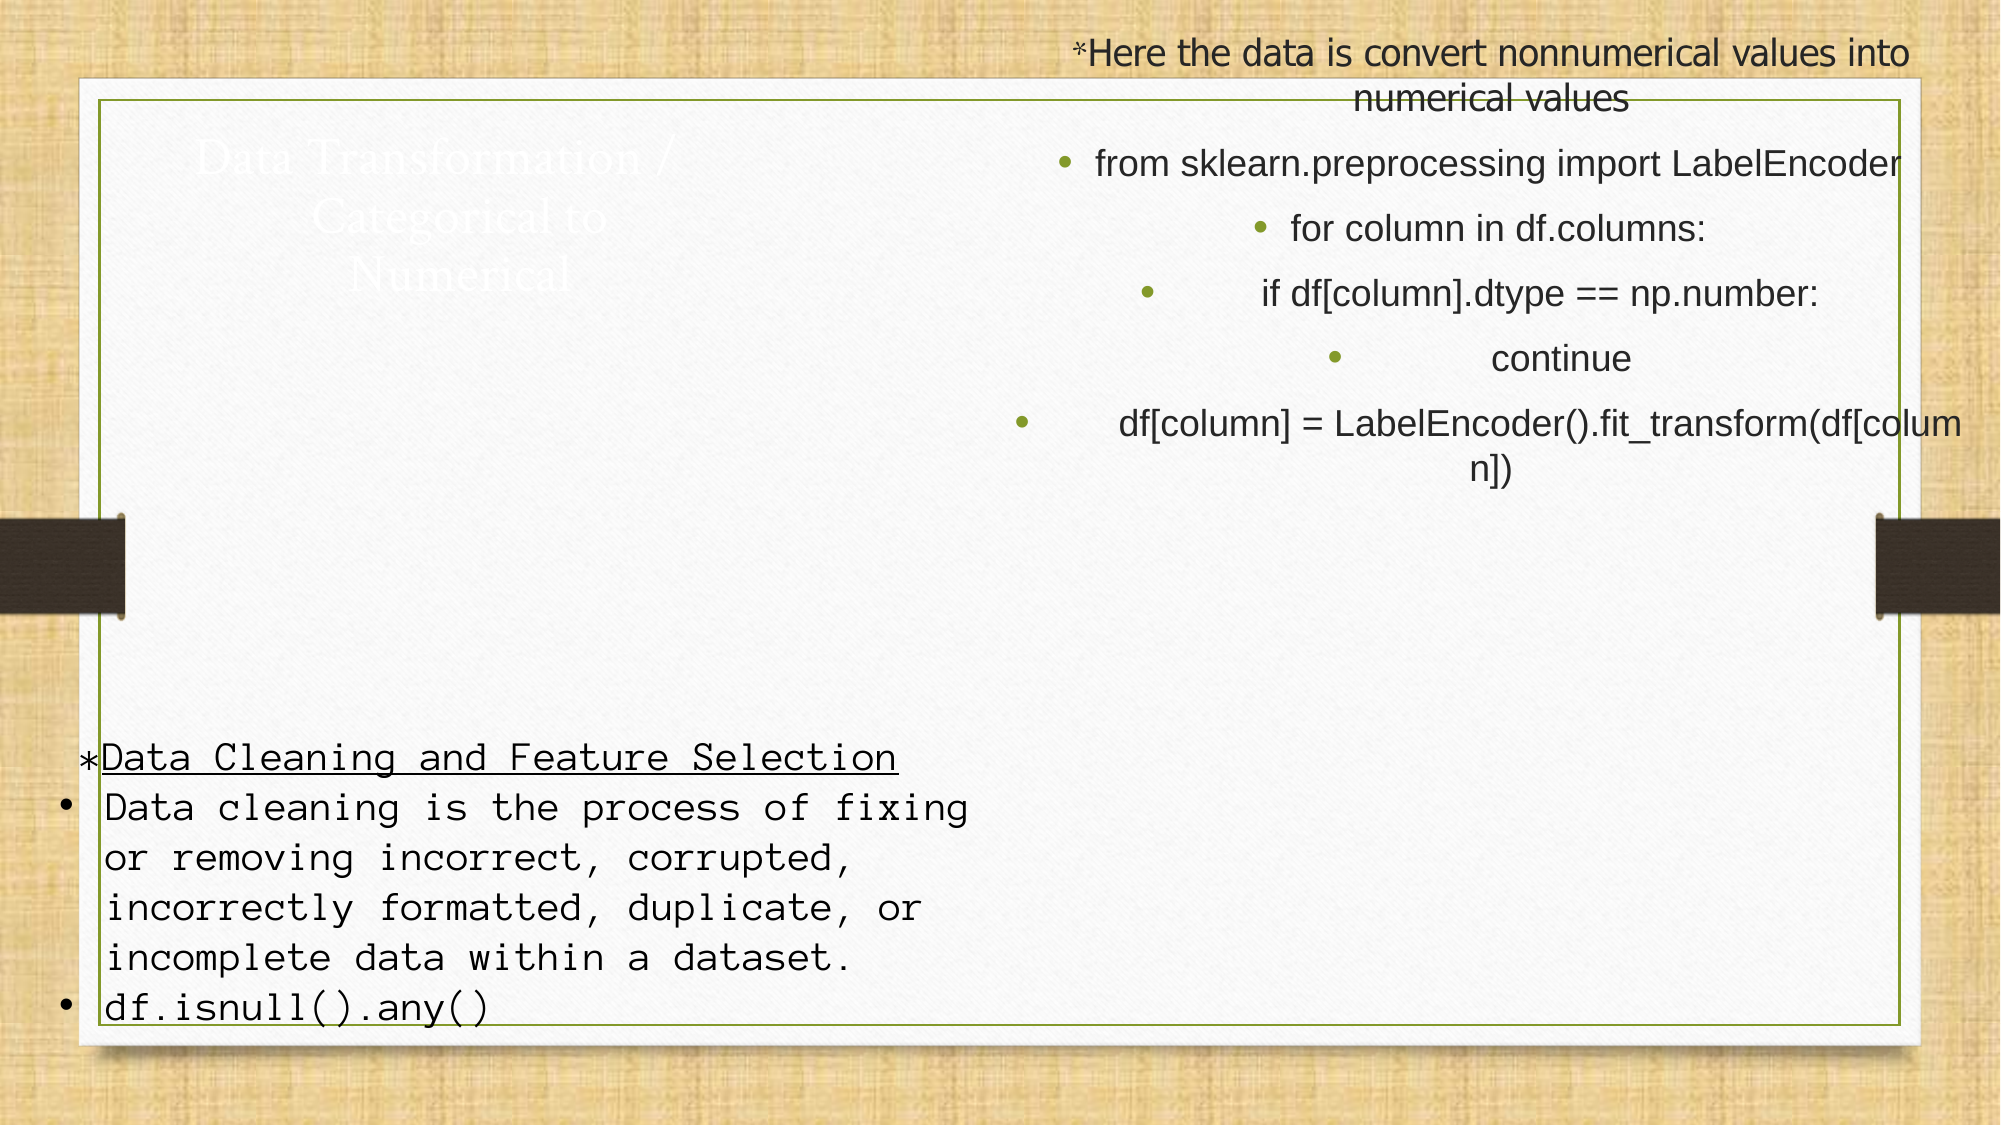

*Here the data is convert nonnumerical values into numerical values
from sklearn.preprocessing import LabelEncoder
for column in df.columns:
        if df[column].dtype == np.number:
            continue
        df[column] = LabelEncoder().fit_transform(df[column])

# Data Transformation / Categorical to Numerical

 *Data Cleaning and Feature Selection
Data cleaning is the process of fixing or removing incorrect, corrupted, incorrectly formatted, duplicate, or incomplete data within a dataset.
df.isnull().any()